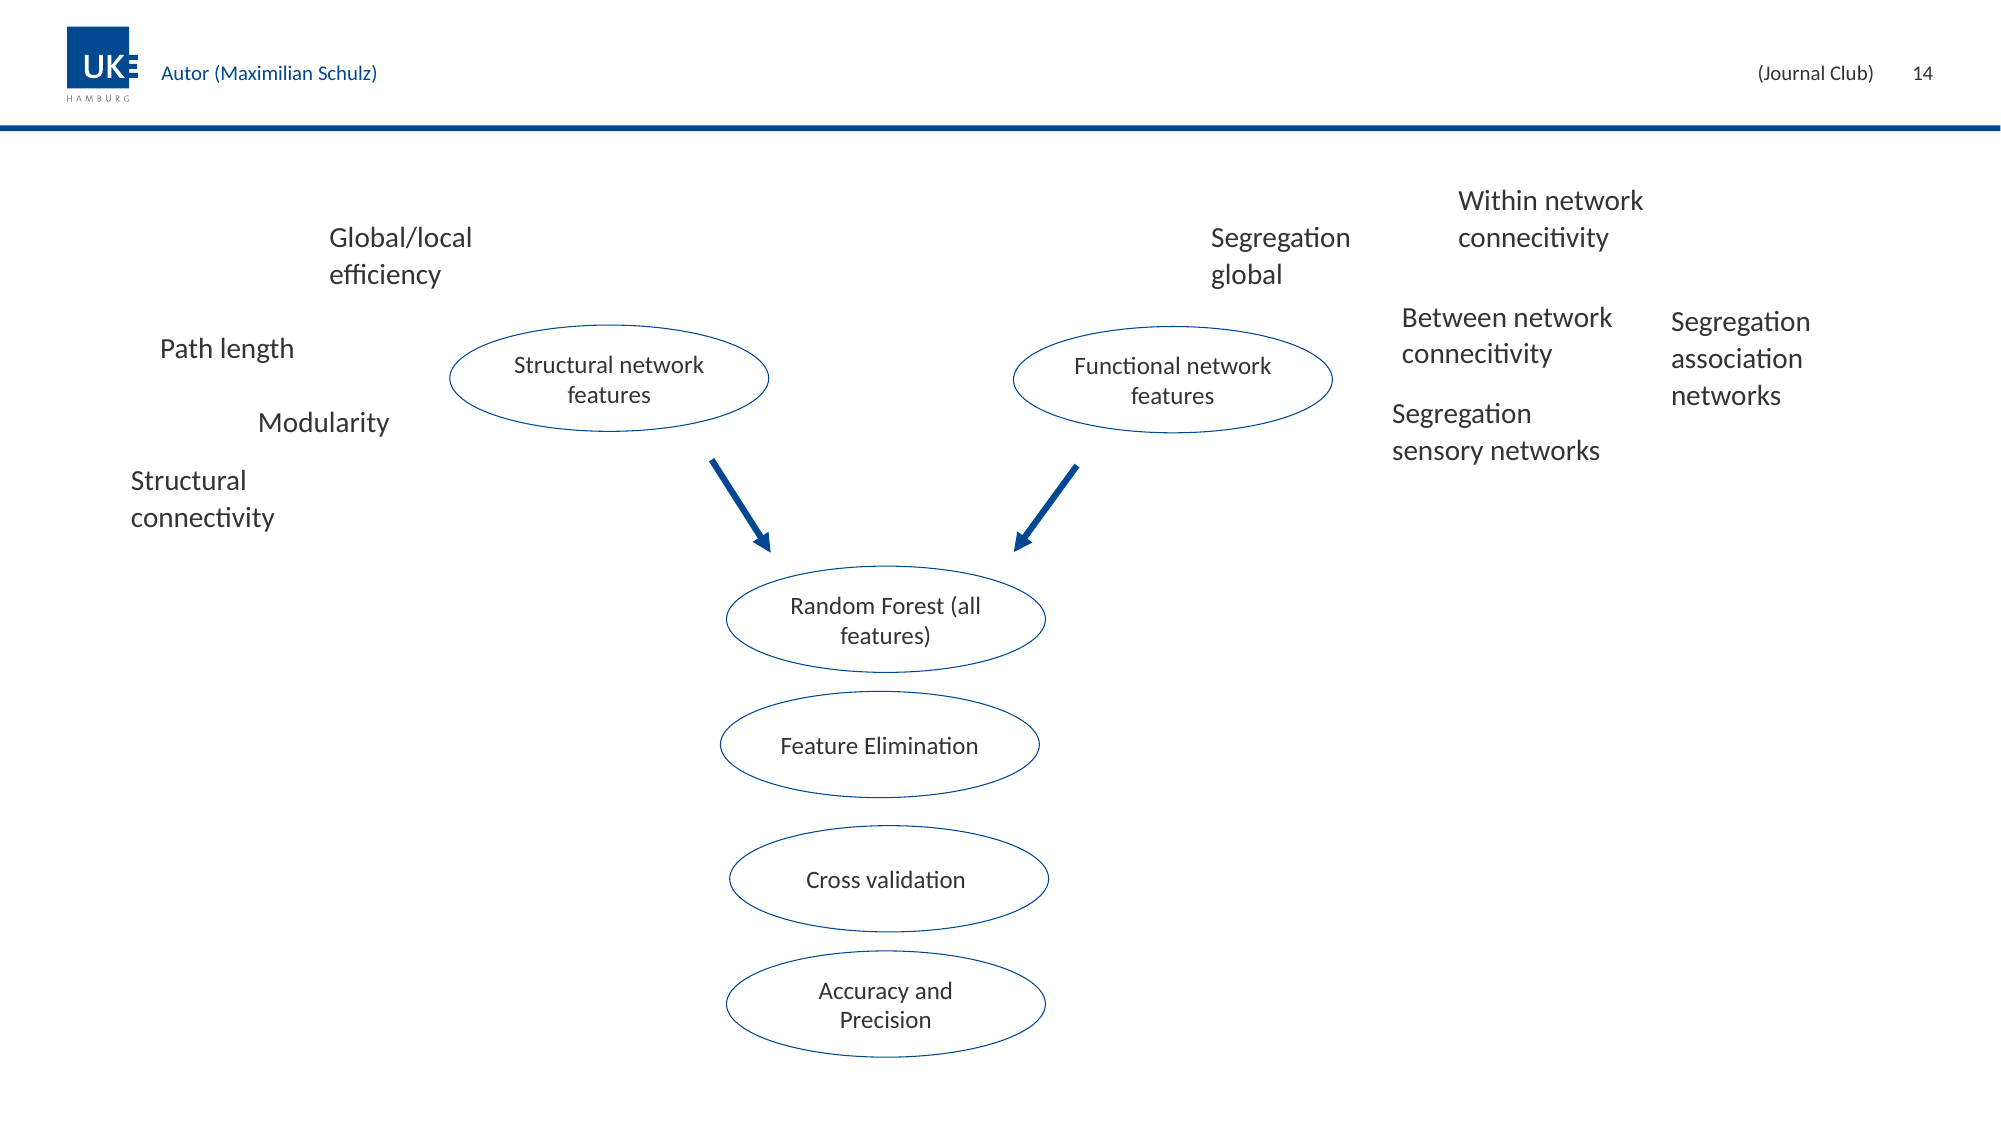

(Journal Club)
14
Autor (Maximilian Schulz)
Within network connecitivity
Global/local efficiency
Segregation global
Between network connecitivity
Segregation association networks
Structural network features
Functional network features
Path length
Segregation sensory networks
Modularity
Structural connectivity
Random Forest (all features)
Feature Elimination
Cross validation
Accuracy and Precision